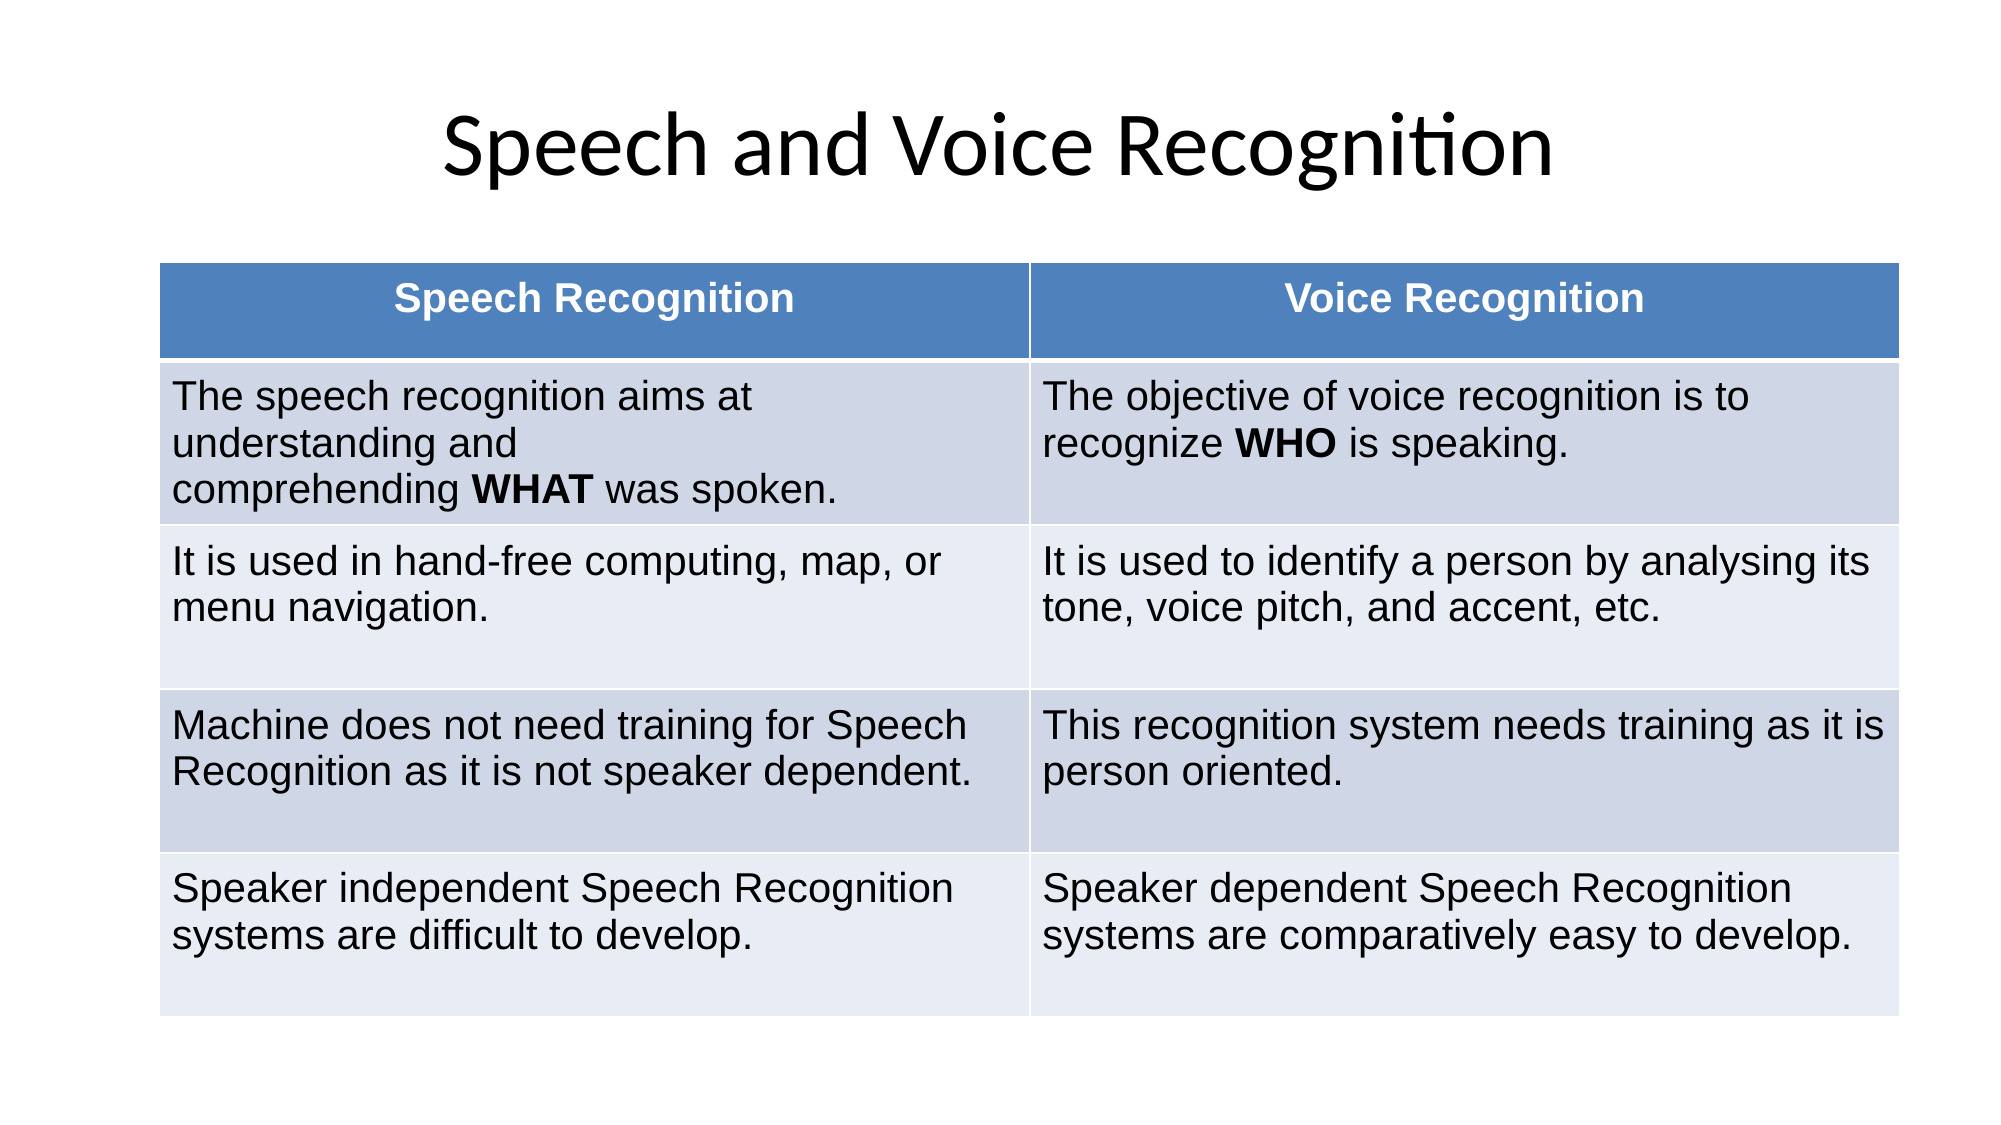

# Speech and Voice Recognition
| Speech Recognition | Voice Recognition |
| --- | --- |
| The speech recognition aims at understanding and comprehending WHAT was spoken. | The objective of voice recognition is to recognize WHO is speaking. |
| It is used in hand-free computing, map, or menu navigation. | It is used to identify a person by analysing its tone, voice pitch, and accent, etc. |
| Machine does not need training for Speech Recognition as it is not speaker dependent. | This recognition system needs training as it is person oriented. |
| Speaker independent Speech Recognition systems are difficult to develop. | Speaker dependent Speech Recognition systems are comparatively easy to develop. |